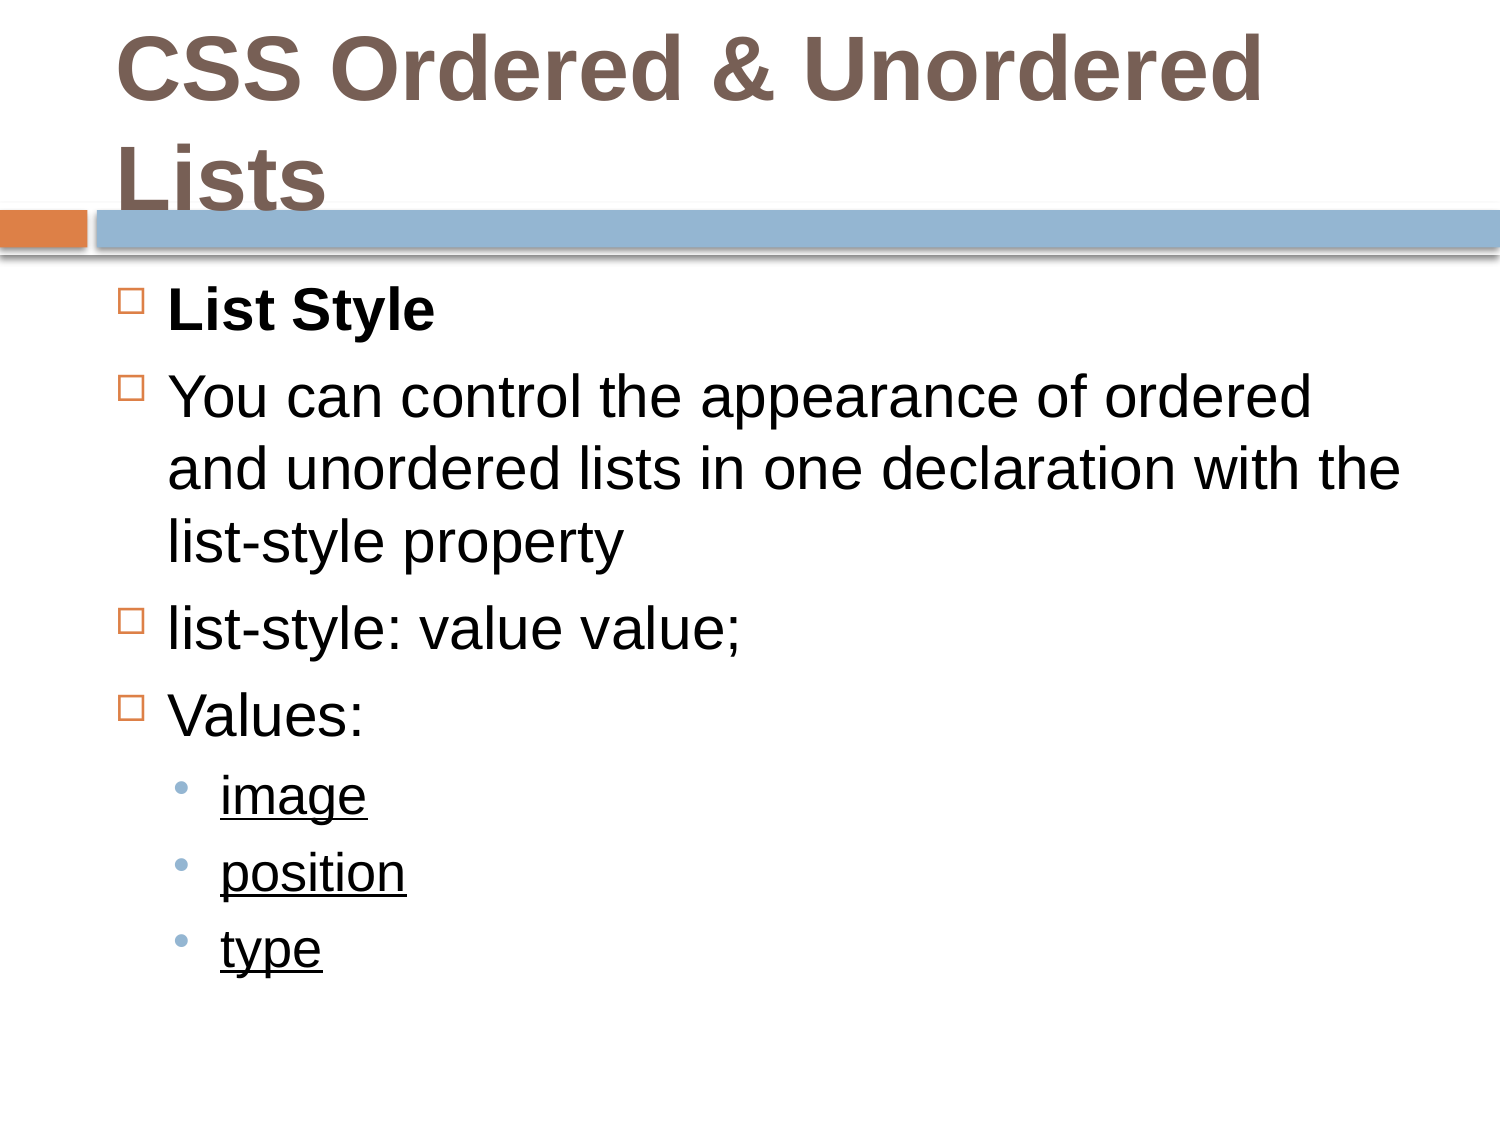

# CSS Ordered & Unordered Lists
List Style
You can control the appearance of ordered and unordered lists in one declaration with the list-style property
list-style: value value;
Values:
image
position
type